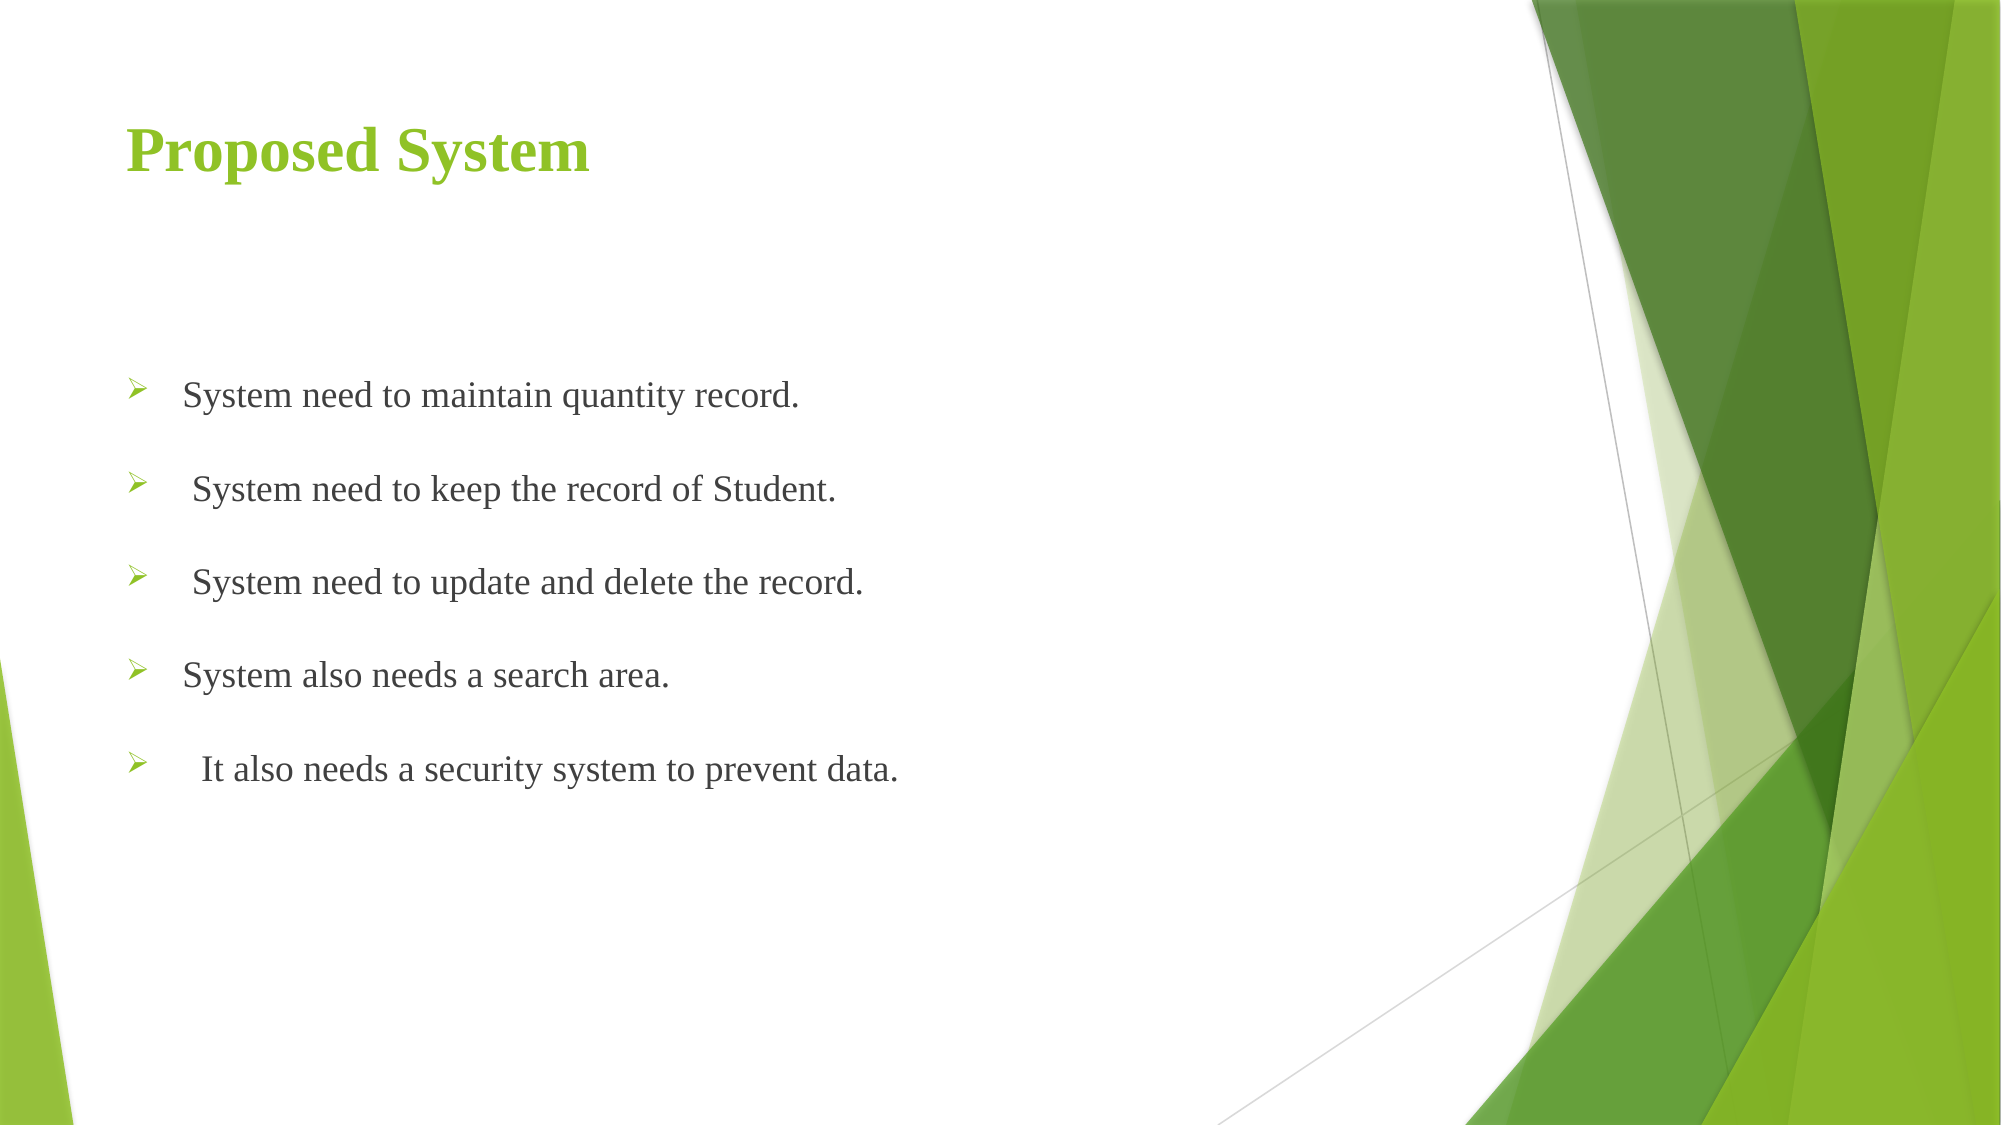

# Proposed System

System need to maintain quantity record.
 System need to keep the record of Student.
 System need to update and delete the record.
System also needs a search area.
 It also needs a security system to prevent data.